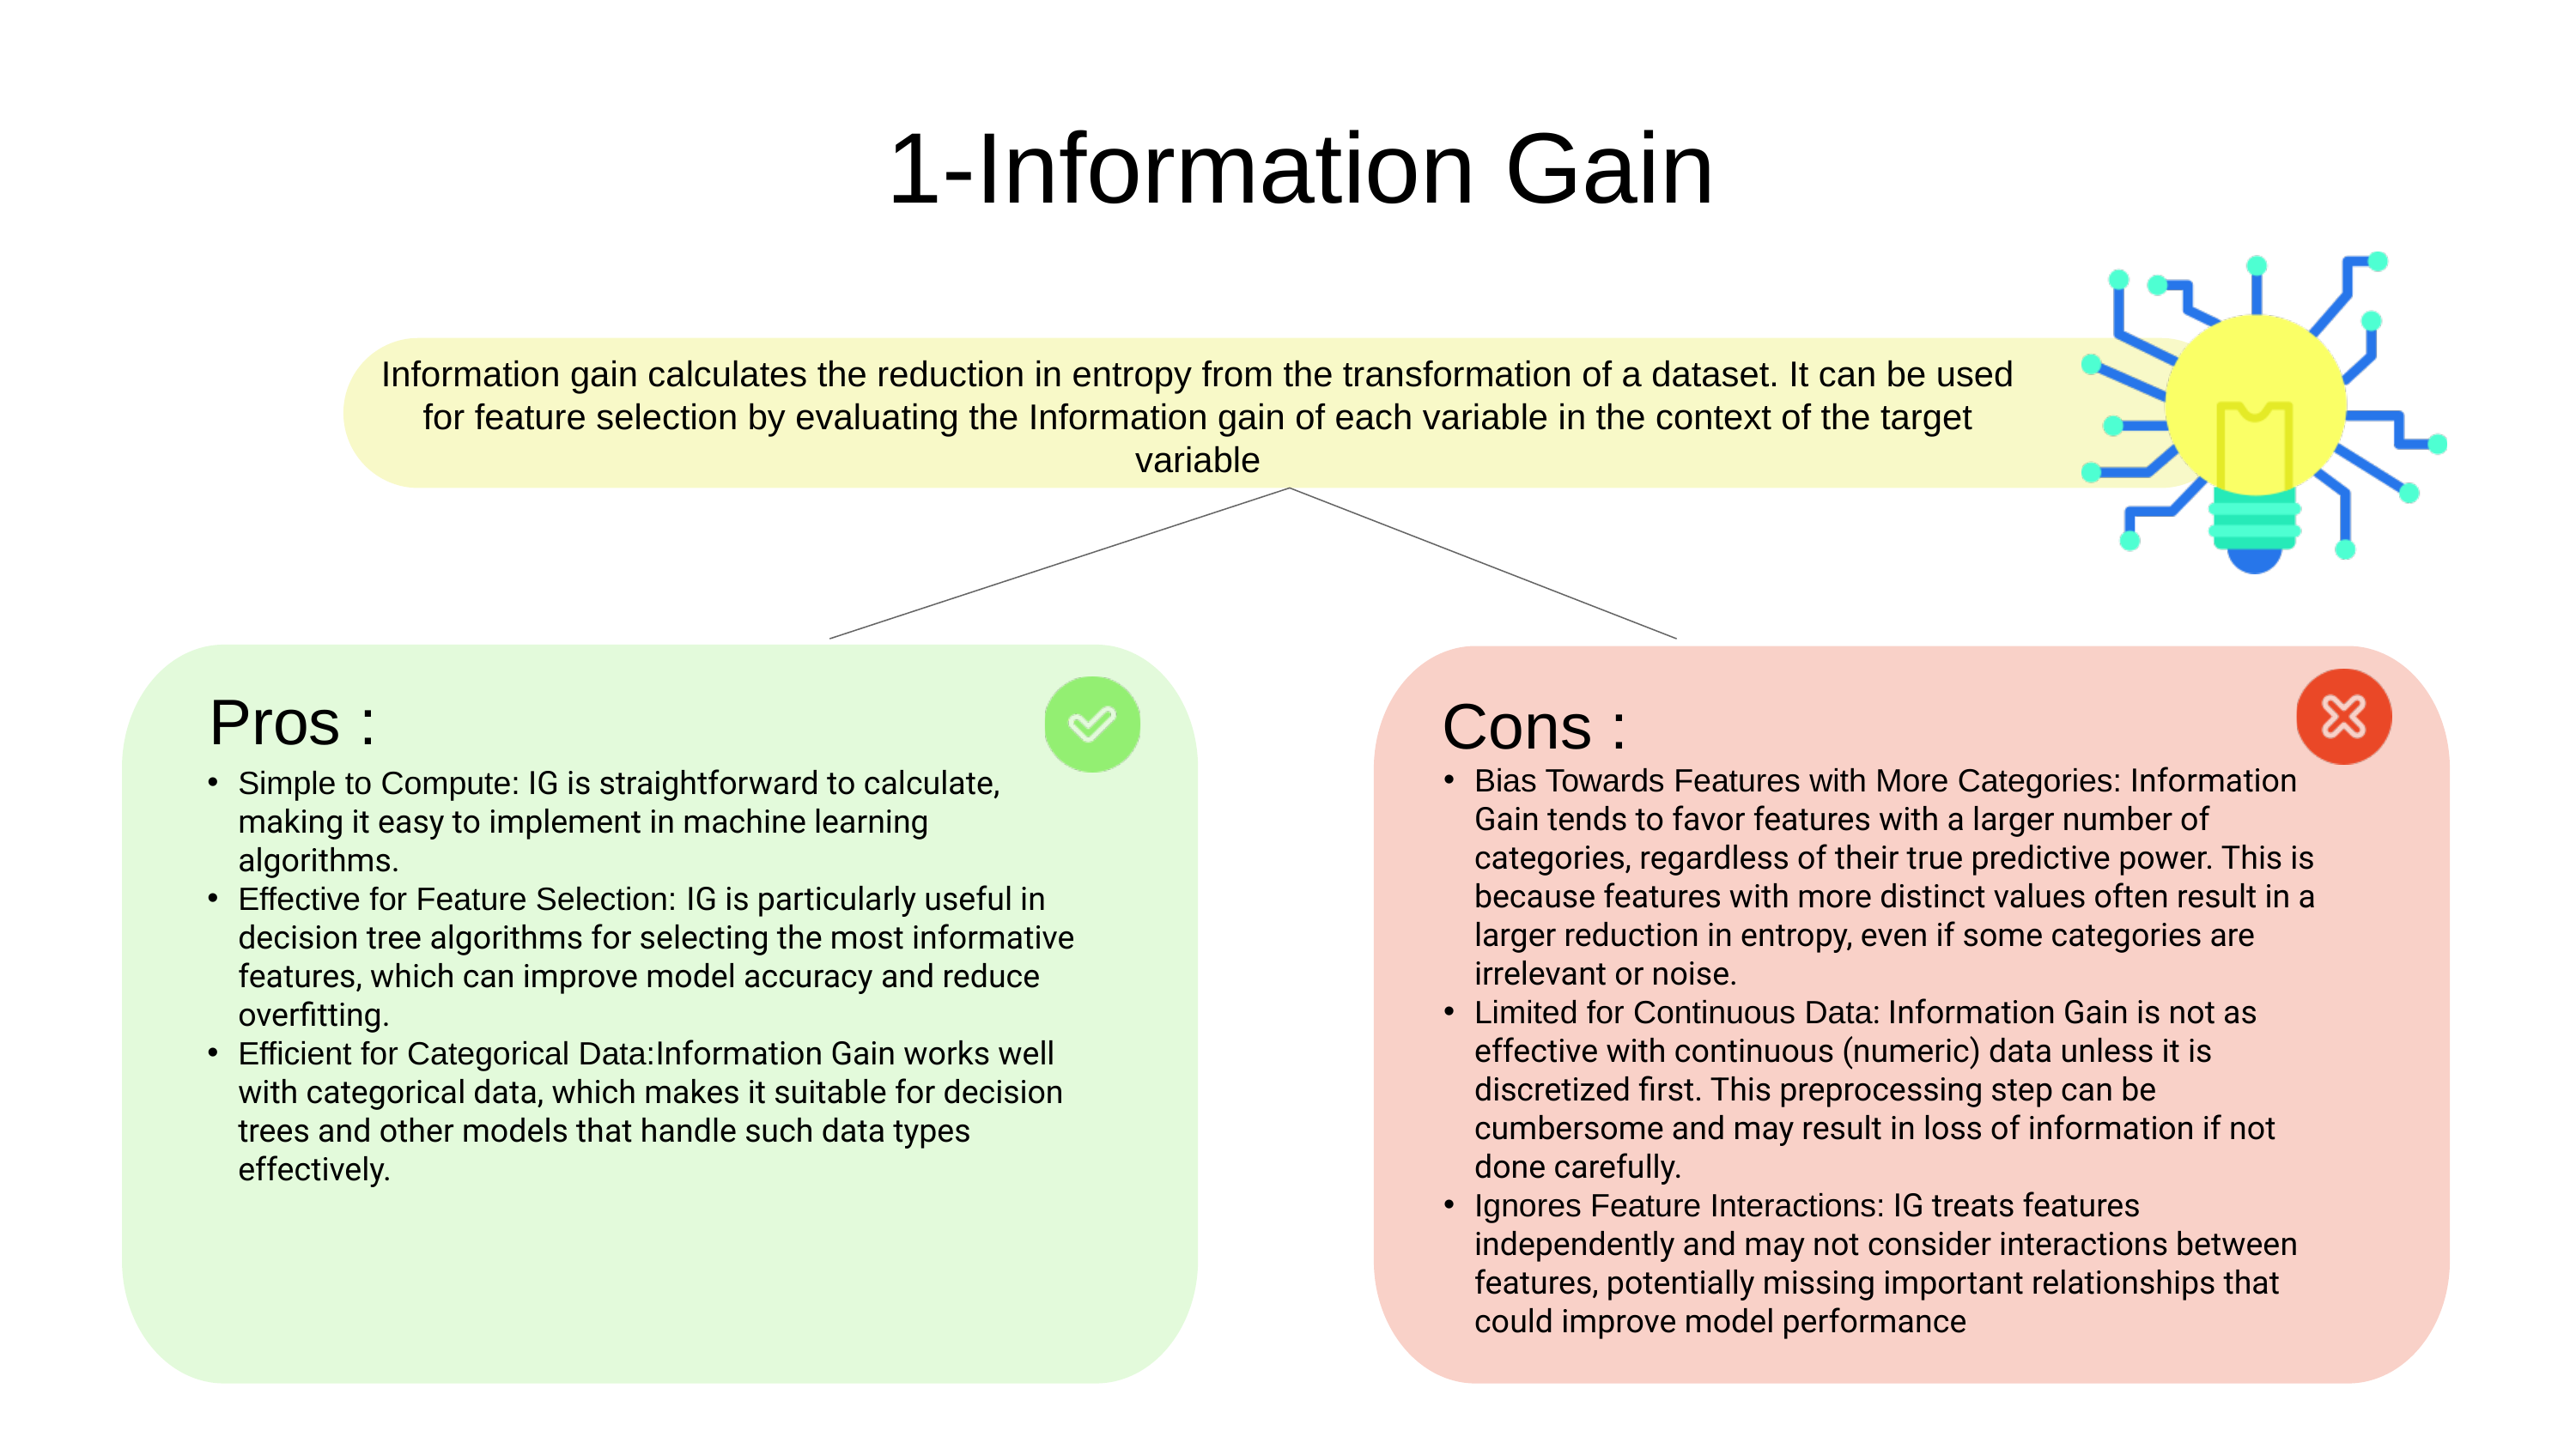

1-Information Gain

Information gain calculates the reduction in entropy from the transformation of a dataset. It can be used for feature selection by evaluating the Information gain of each variable in the context of the target variable

Pros :
Cons :
Bias Towards Features with More Categories: Information Gain tends to favor features with a larger number of categories, regardless of their true predictive power. This is because features with more distinct values often result in a larger reduction in entropy, even if some categories are irrelevant or noise.
Limited for Continuous Data: Information Gain is not as effective with continuous (numeric) data unless it is discretized first. This preprocessing step can be cumbersome and may result in loss of information if not done carefully.
Ignores Feature Interactions: IG treats features independently and may not consider interactions between features, potentially missing important relationships that could improve model performance

Simple to Compute: IG is straightforward to calculate, making it easy to implement in machine learning algorithms.
Effective for Feature Selection: IG is particularly useful in decision tree algorithms for selecting the most informative features, which can improve model accuracy and reduce overfitting.
Efficient for Categorical Data:Information Gain works well with categorical data, which makes it suitable for decision trees and other models that handle such data types effectively.